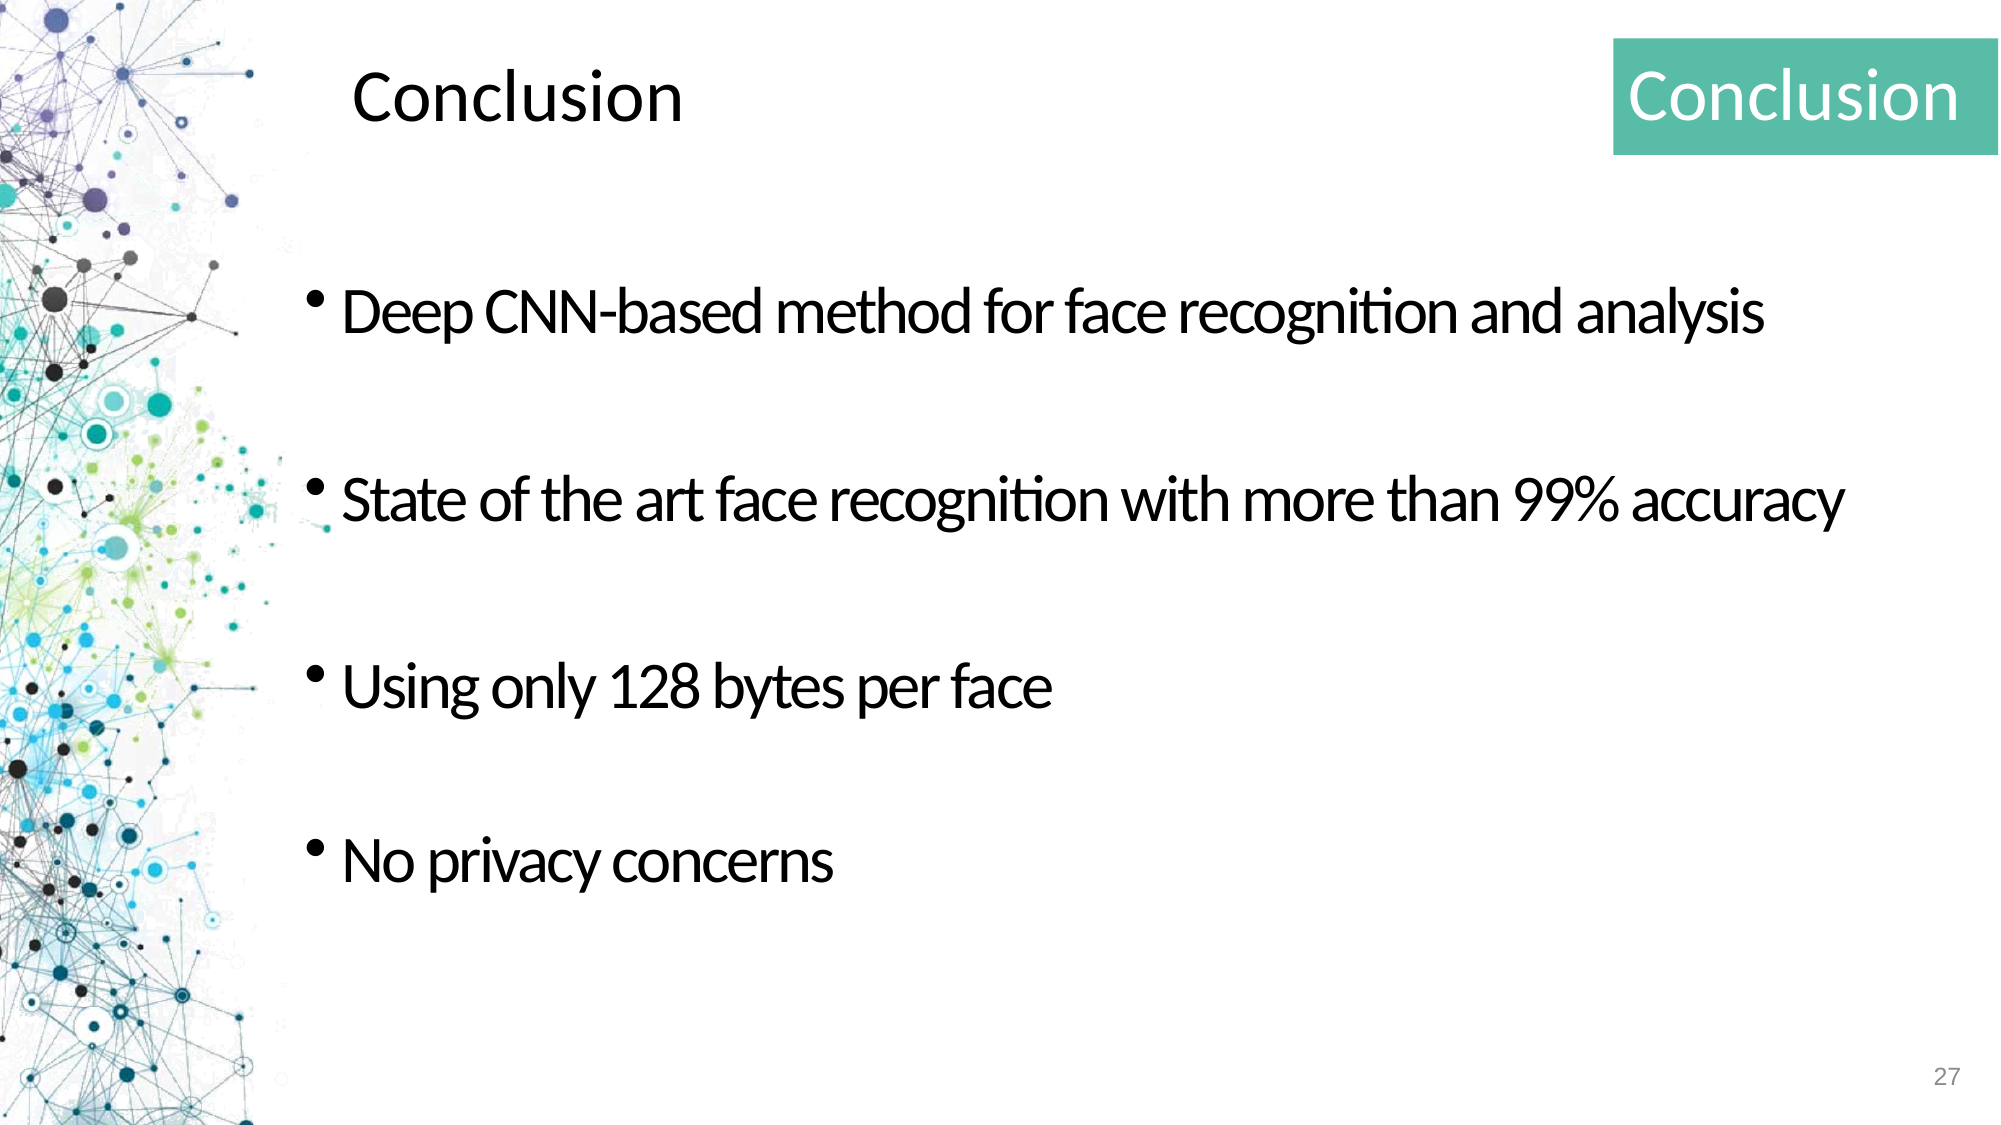

Conclusion
Conclusion
Deep CNN-based method for face recognition and analysis

State of the art face recognition with more than 99% accuracy

Using only 128 bytes per face
No privacy concerns

27